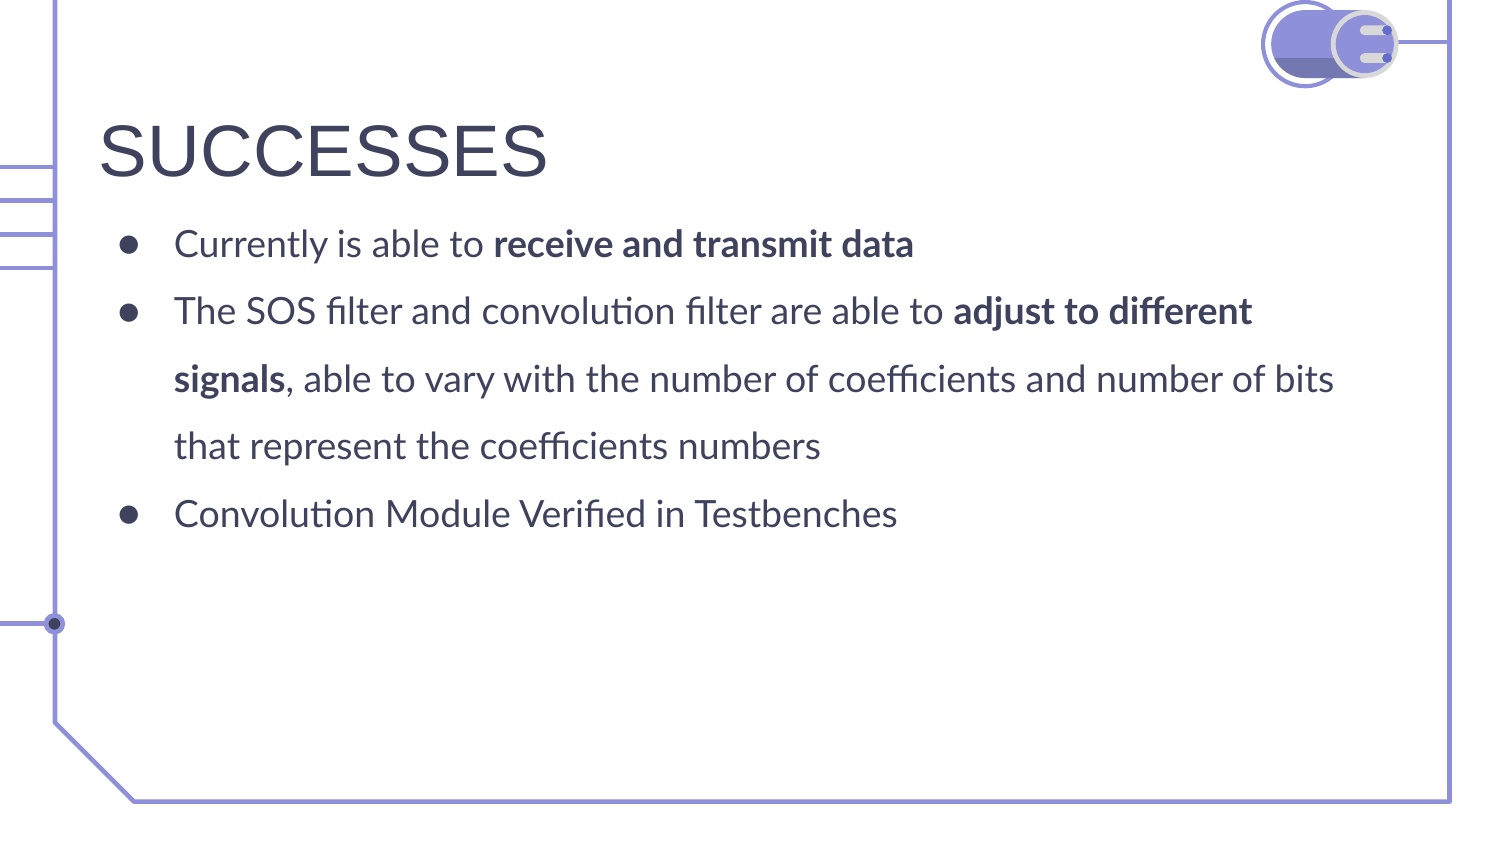

# SUCCESSES
Currently is able to receive and transmit data
The SOS filter and convolution filter are able to adjust to different signals, able to vary with the number of coefficients and number of bits that represent the coefficients numbers
Convolution Module Verified in Testbenches